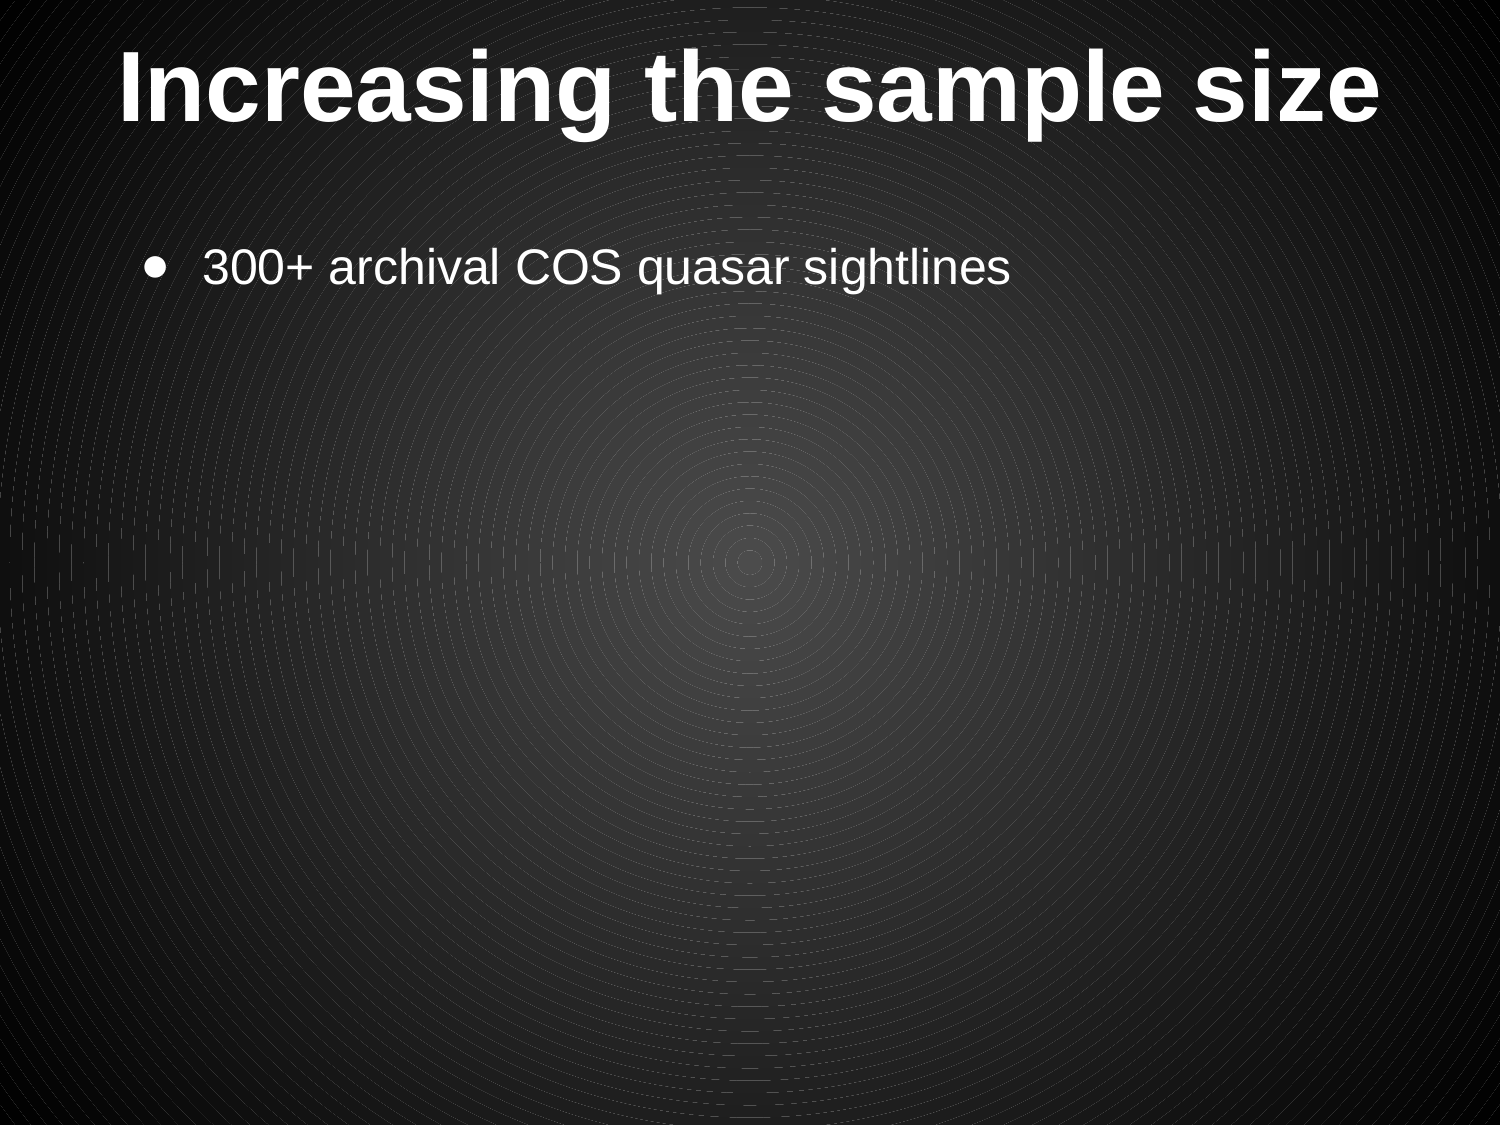

# Increasing the sample size
300+ archival COS quasar sightlines